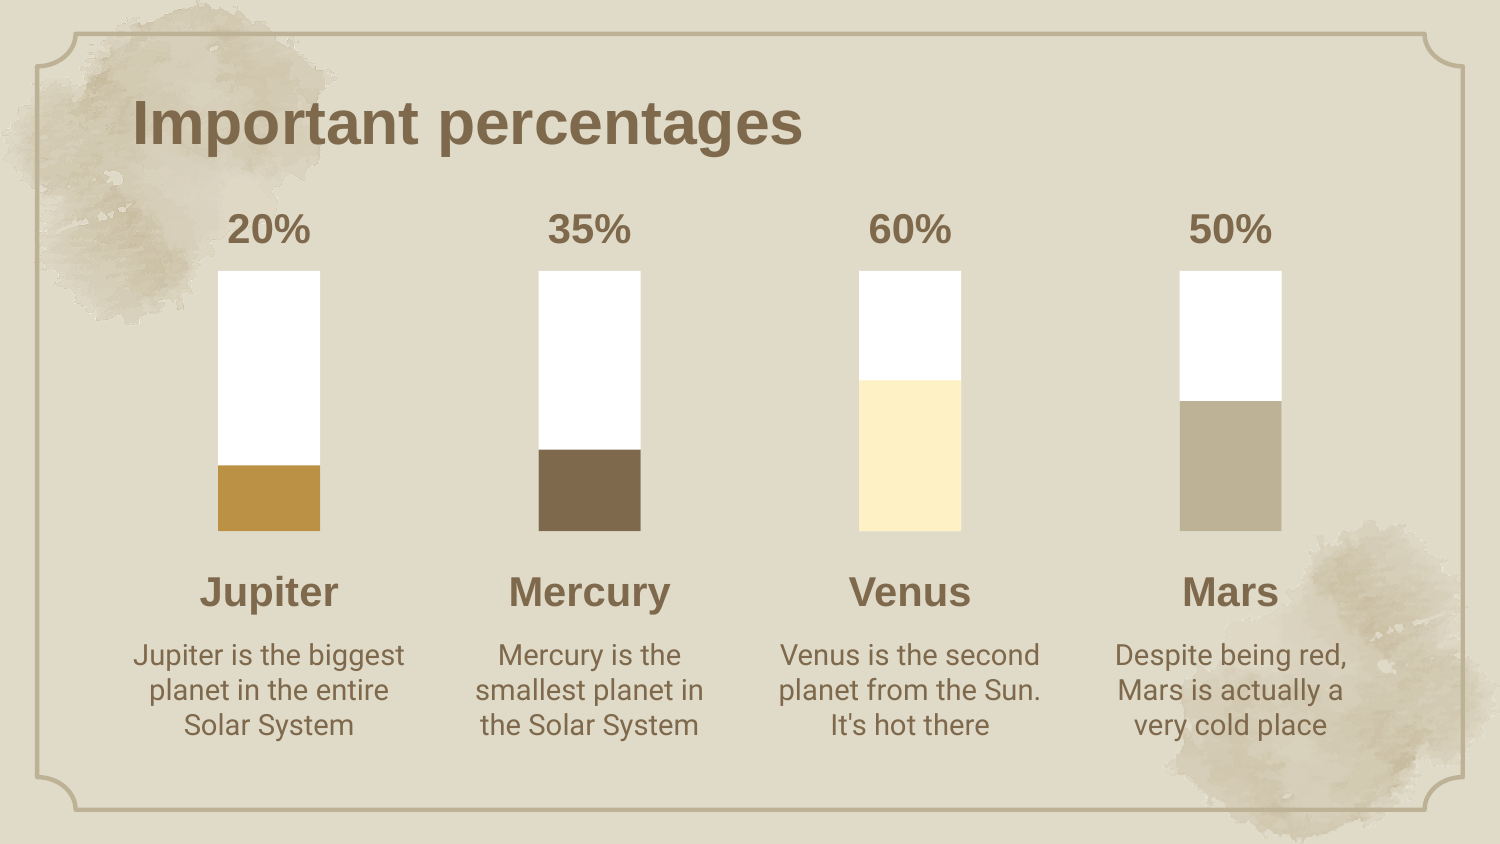

# Important percentages
20%
35%
60%
50%

Jupiter
Mercury
Venus
Mars
Venus is the second planet from the Sun. It's hot there
Despite being red, Mars is actually a very cold place
Jupiter is the biggest planet in the entire Solar System
Mercury is the smallest planet in the Solar System